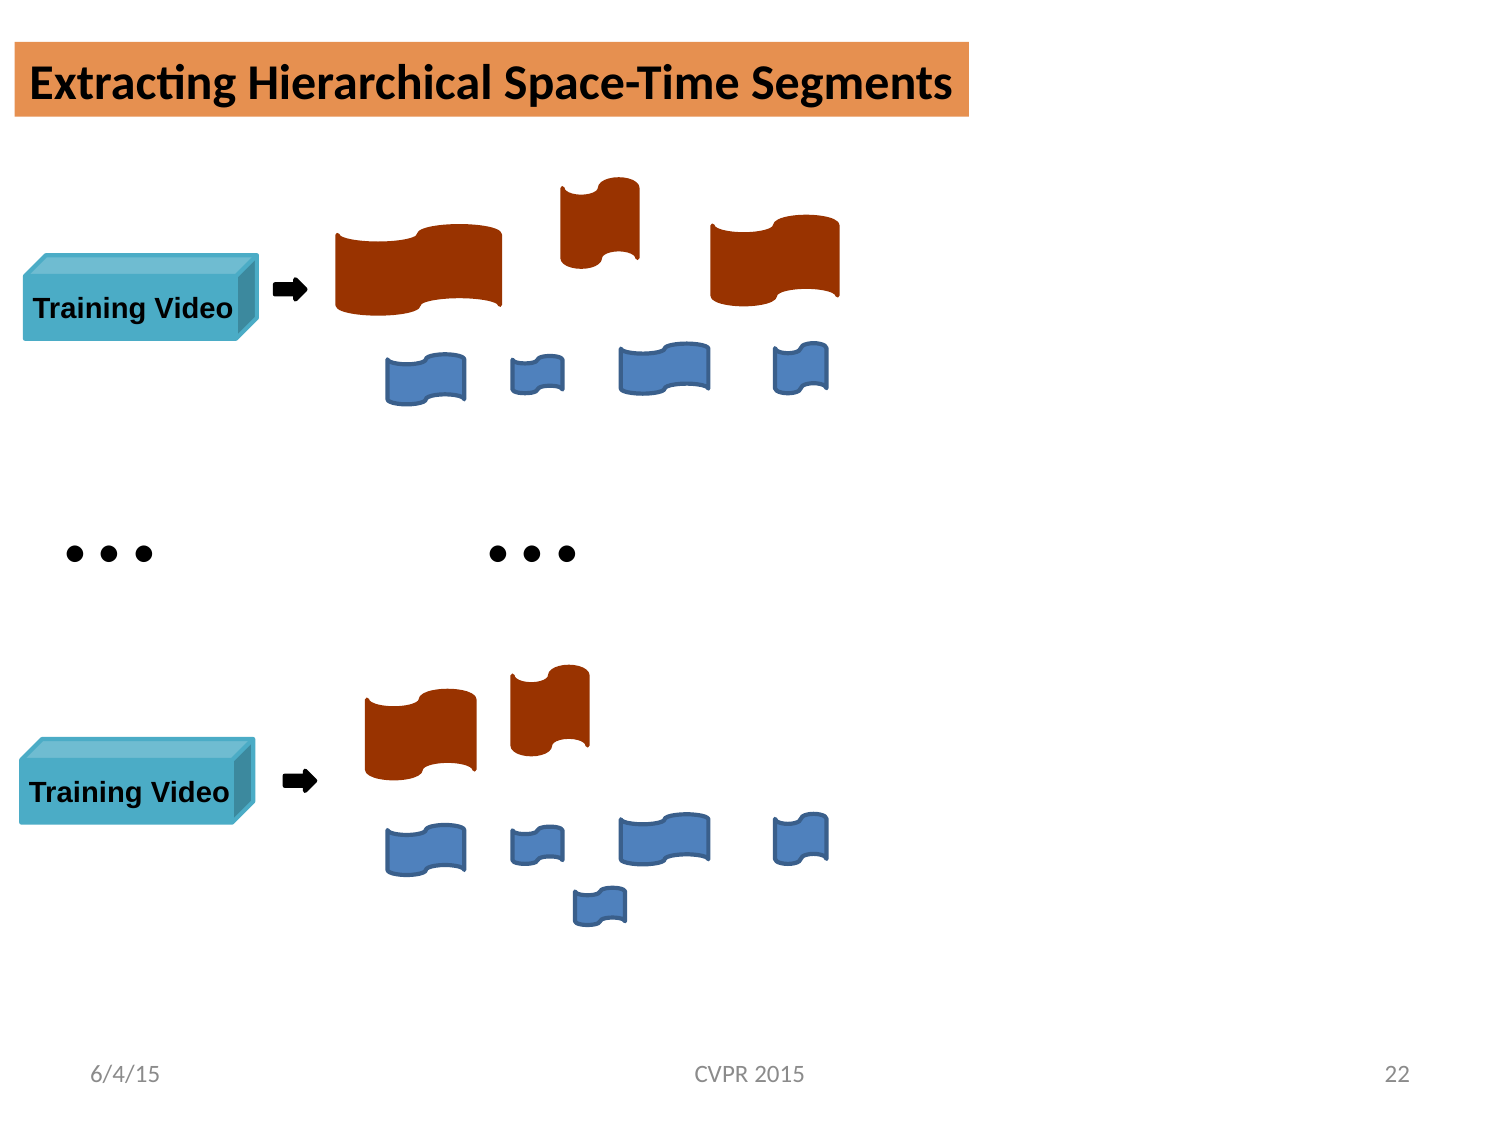

Extracting Hierarchical Space-Time Segments

Training Video

…
…

Training Video

6/4/15
CVPR 2015
22